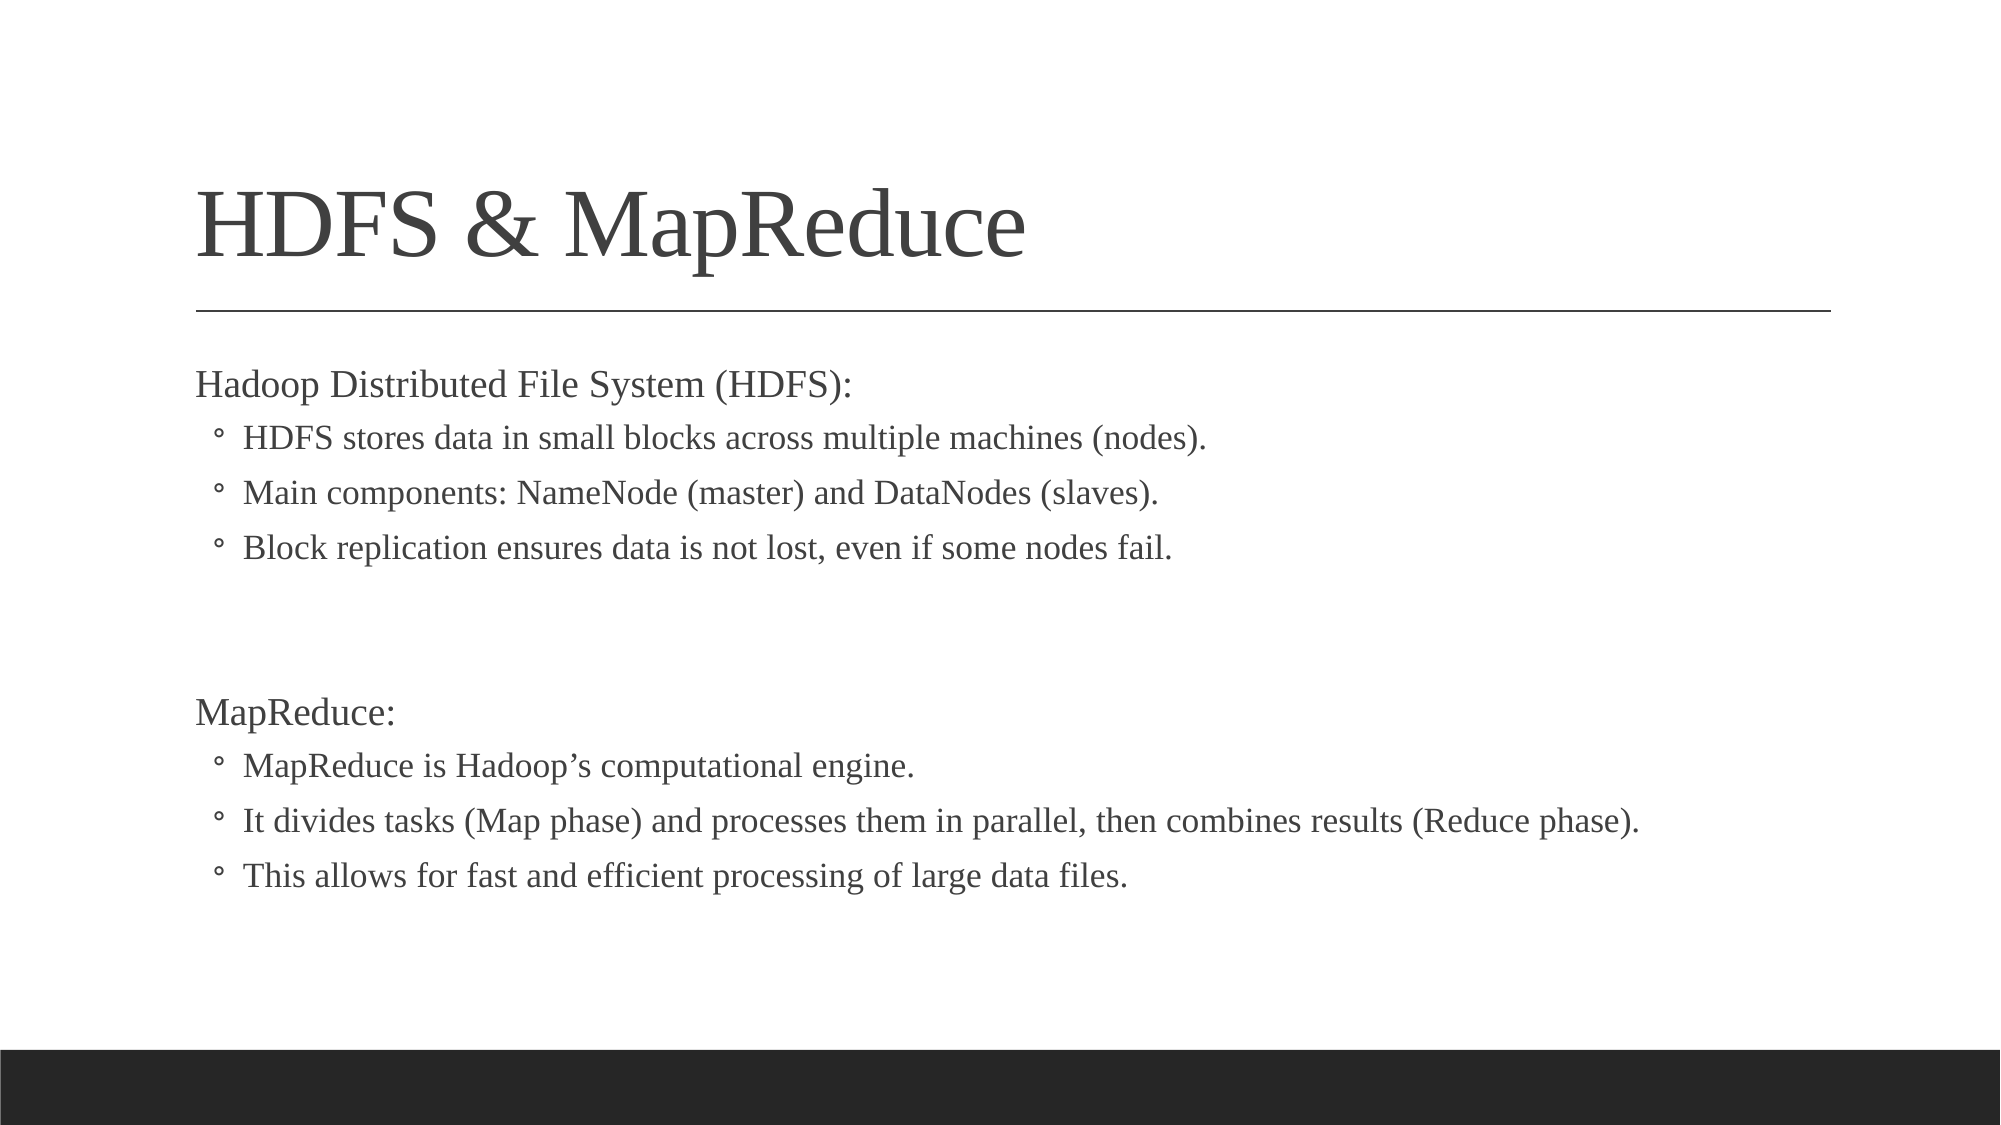

# HDFS & MapReduce
Hadoop Distributed File System (HDFS):
HDFS stores data in small blocks across multiple machines (nodes).
Main components: NameNode (master) and DataNodes (slaves).
Block replication ensures data is not lost, even if some nodes fail.

MapReduce:
MapReduce is Hadoop’s computational engine.
It divides tasks (Map phase) and processes them in parallel, then combines results (Reduce phase).
This allows for fast and efficient processing of large data files.